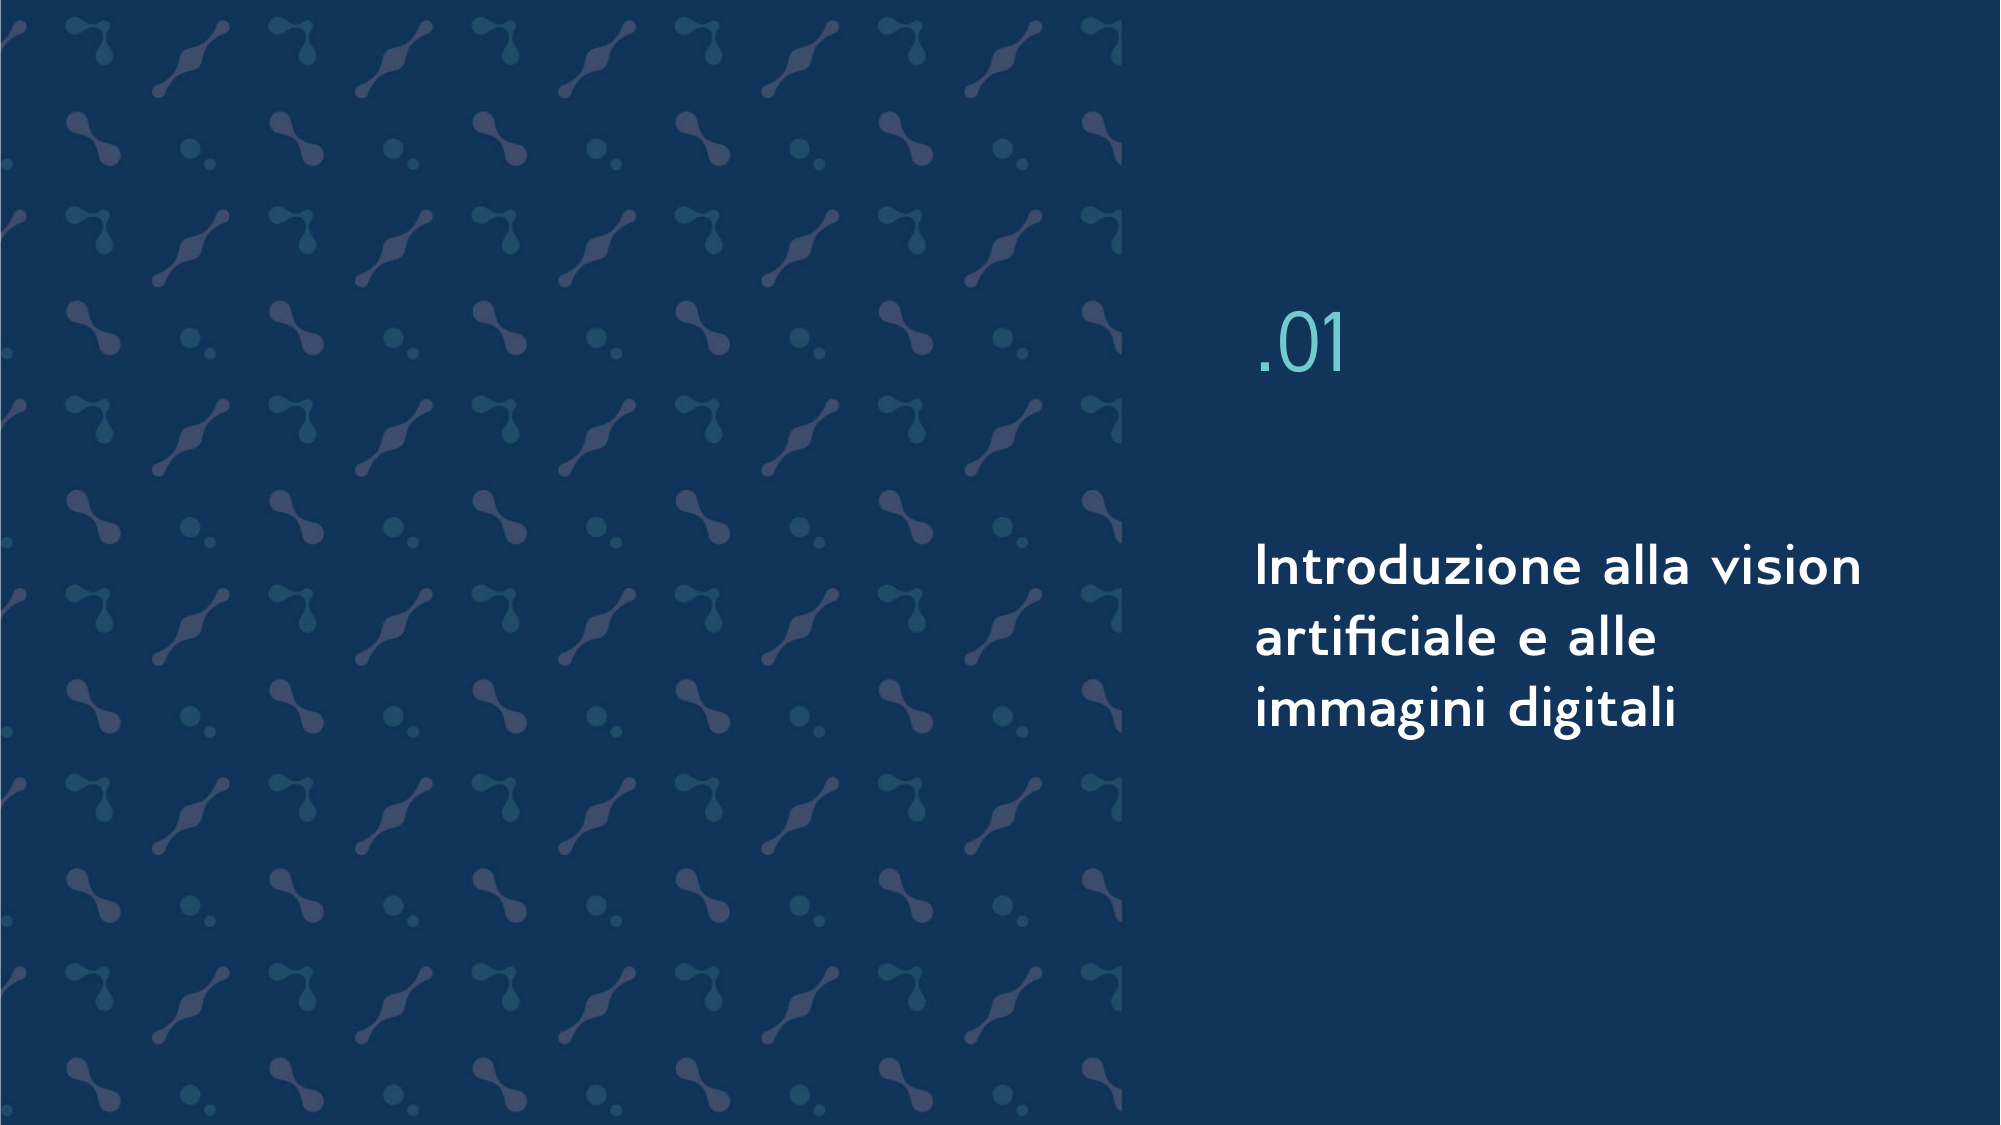

.01
Introduzione alla vision artificiale e alle immagini digitali